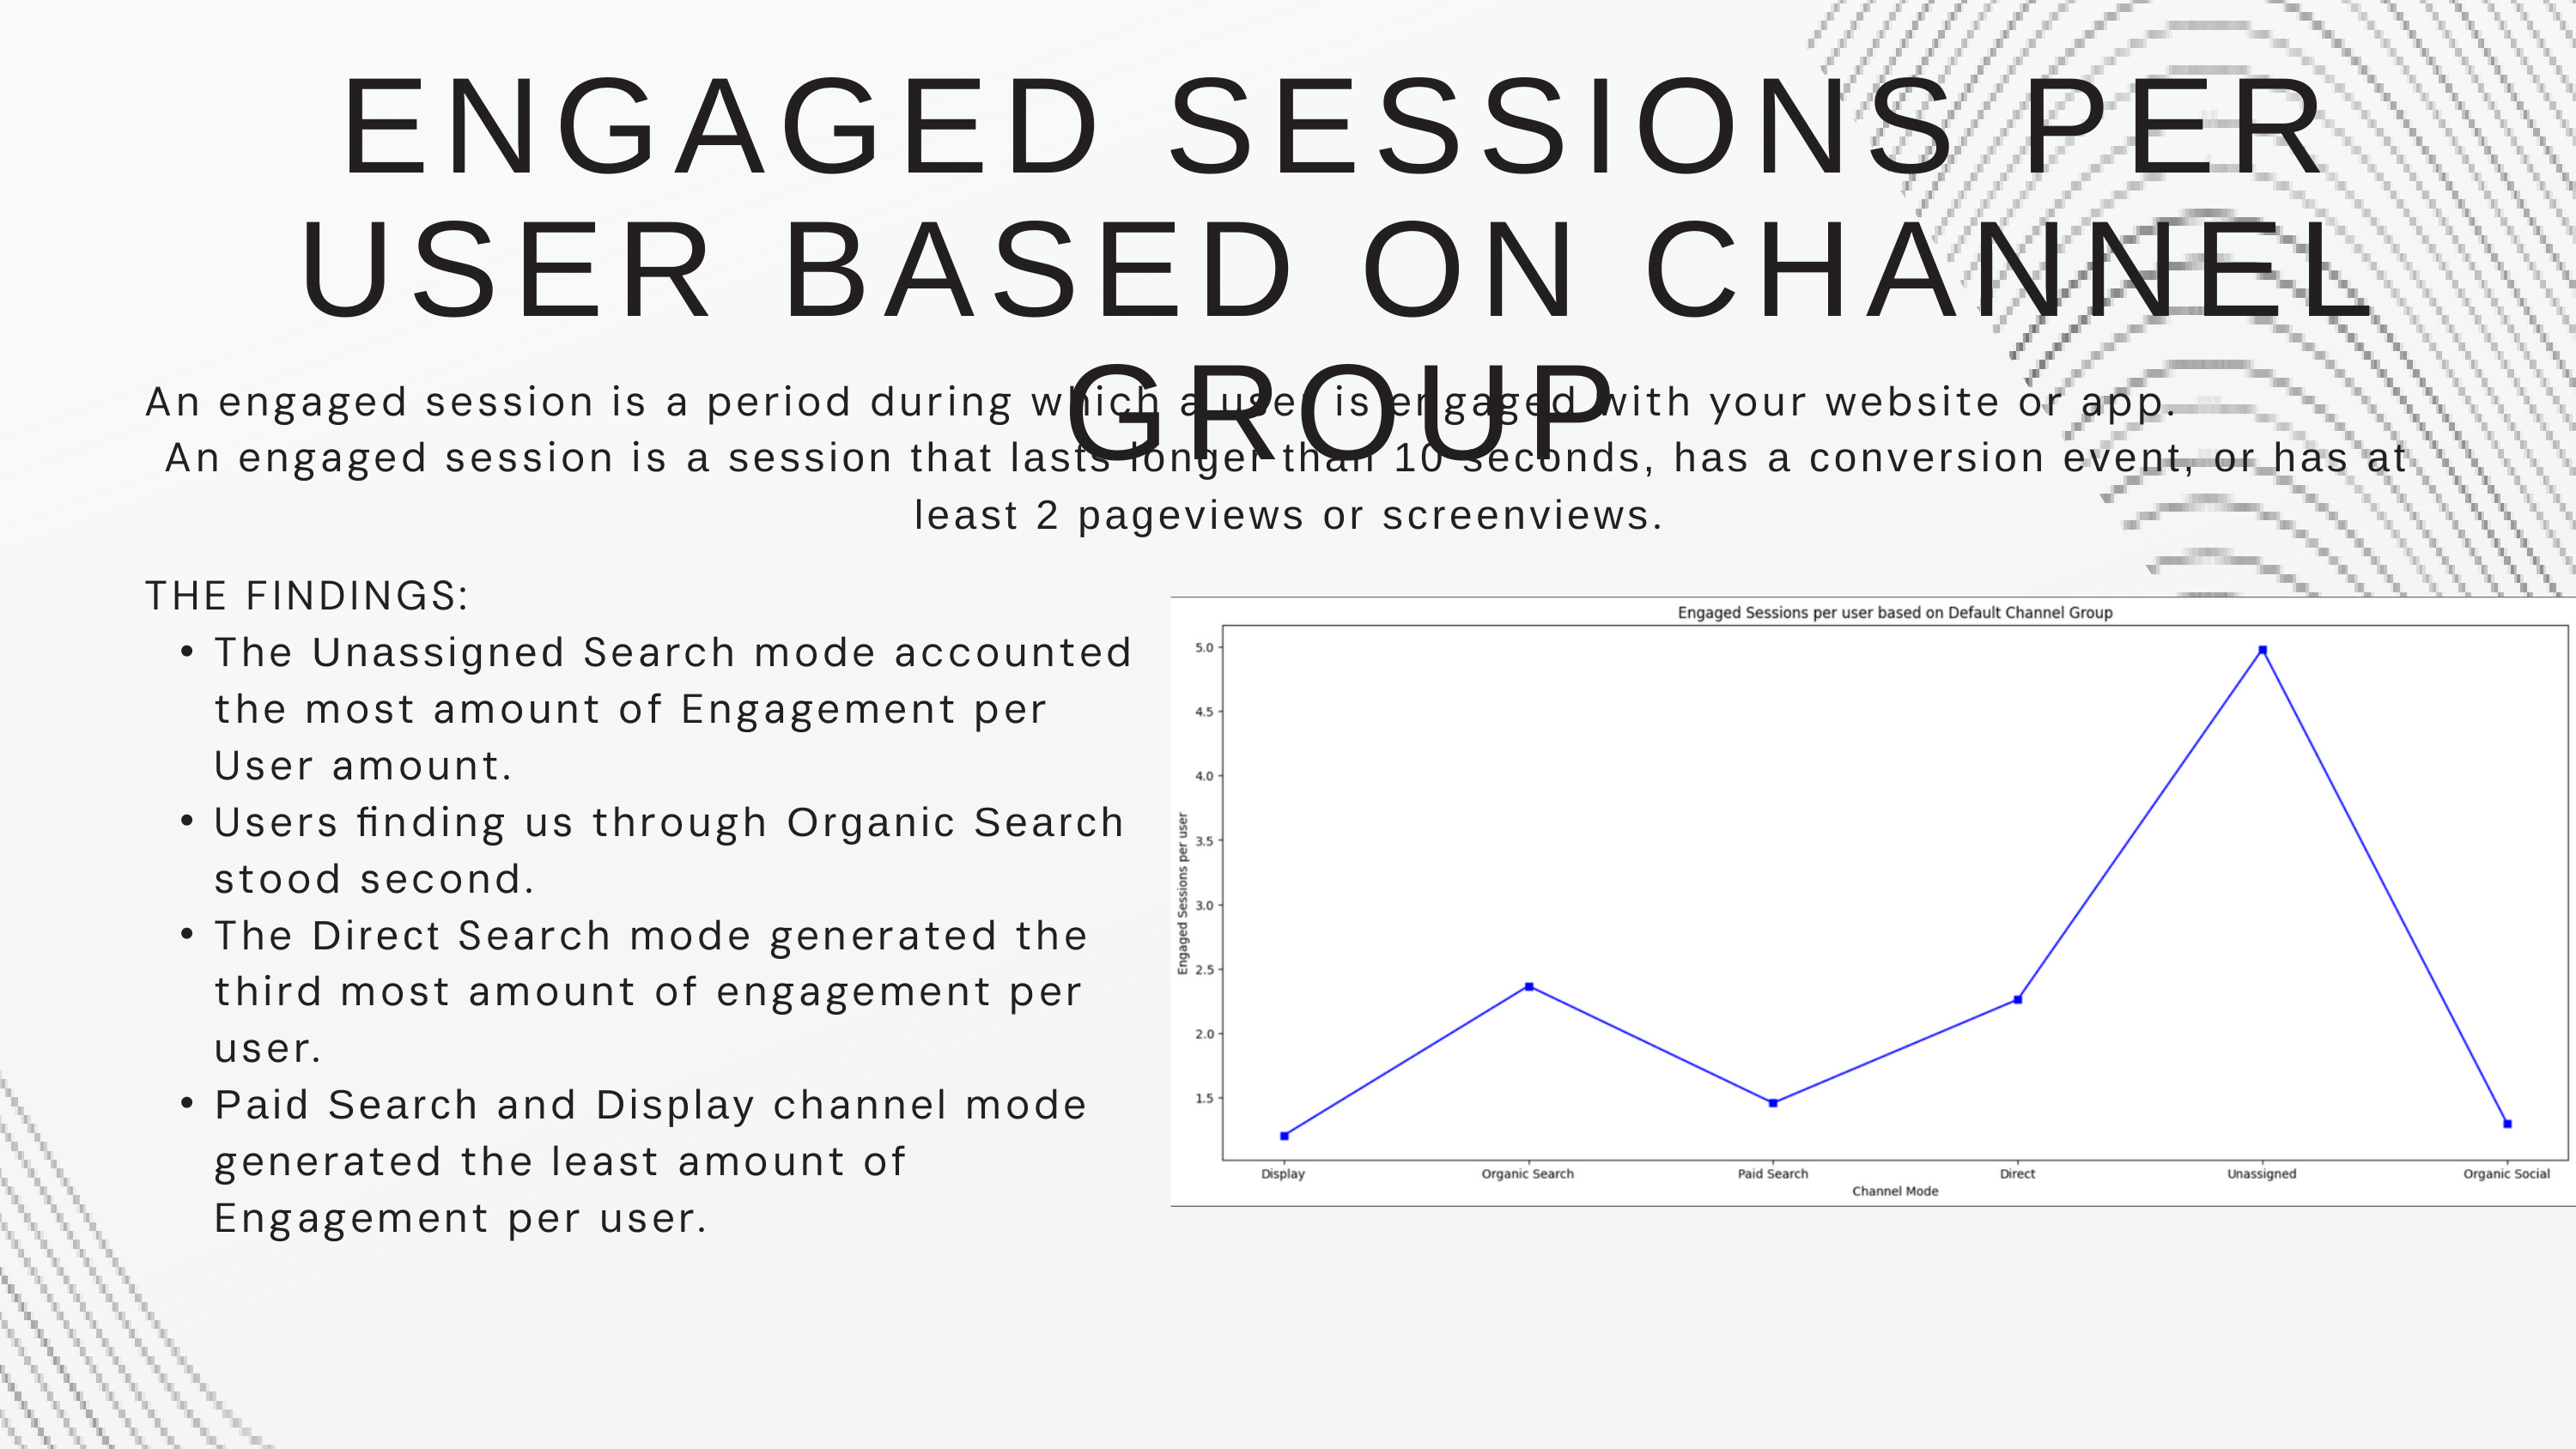

ENGAGED SESSIONS PER USER BASED ON CHANNEL GROUP

An engaged session is a period during which a user is engaged with your website or app.
An engaged session is a session that lasts longer than 10 seconds, has a conversion event, or has at least 2 pageviews or screenviews.
THE FINDINGS:
The Unassigned Search mode accounted the most amount of Engagement per User amount.
Users finding us through Organic Search stood second.
The Direct Search mode generated the third most amount of engagement per user.
Paid Search and Display channel mode generated the least amount of Engagement per user.